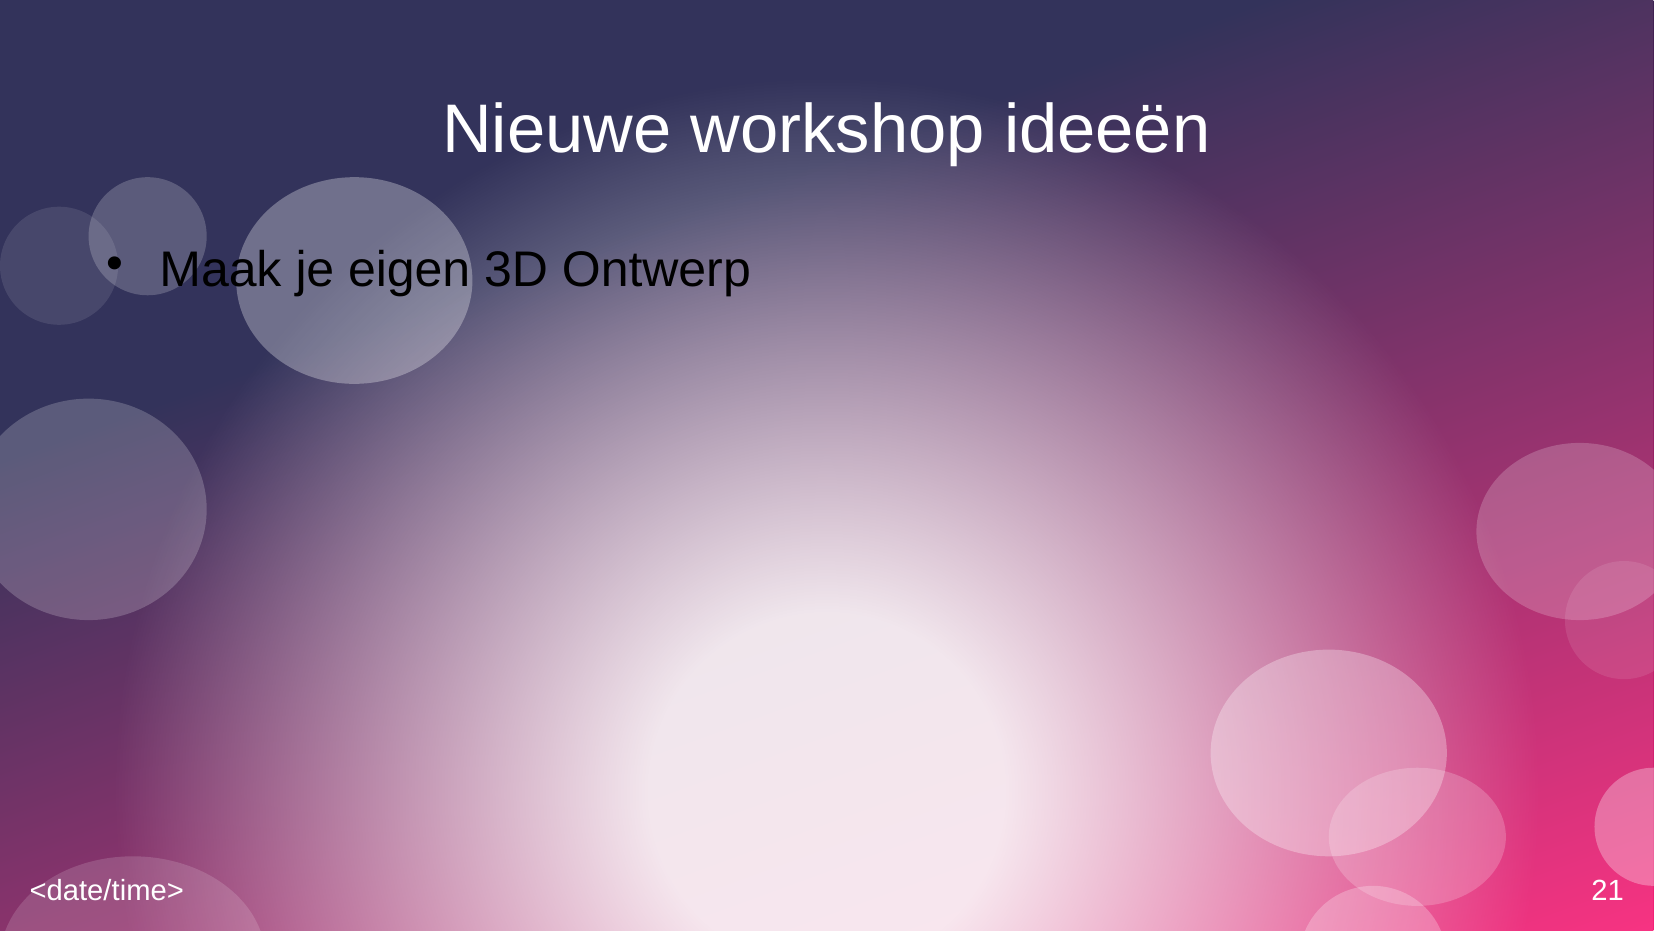

# Nieuwe workshop ideeën
Maak je eigen 3D Ontwerp